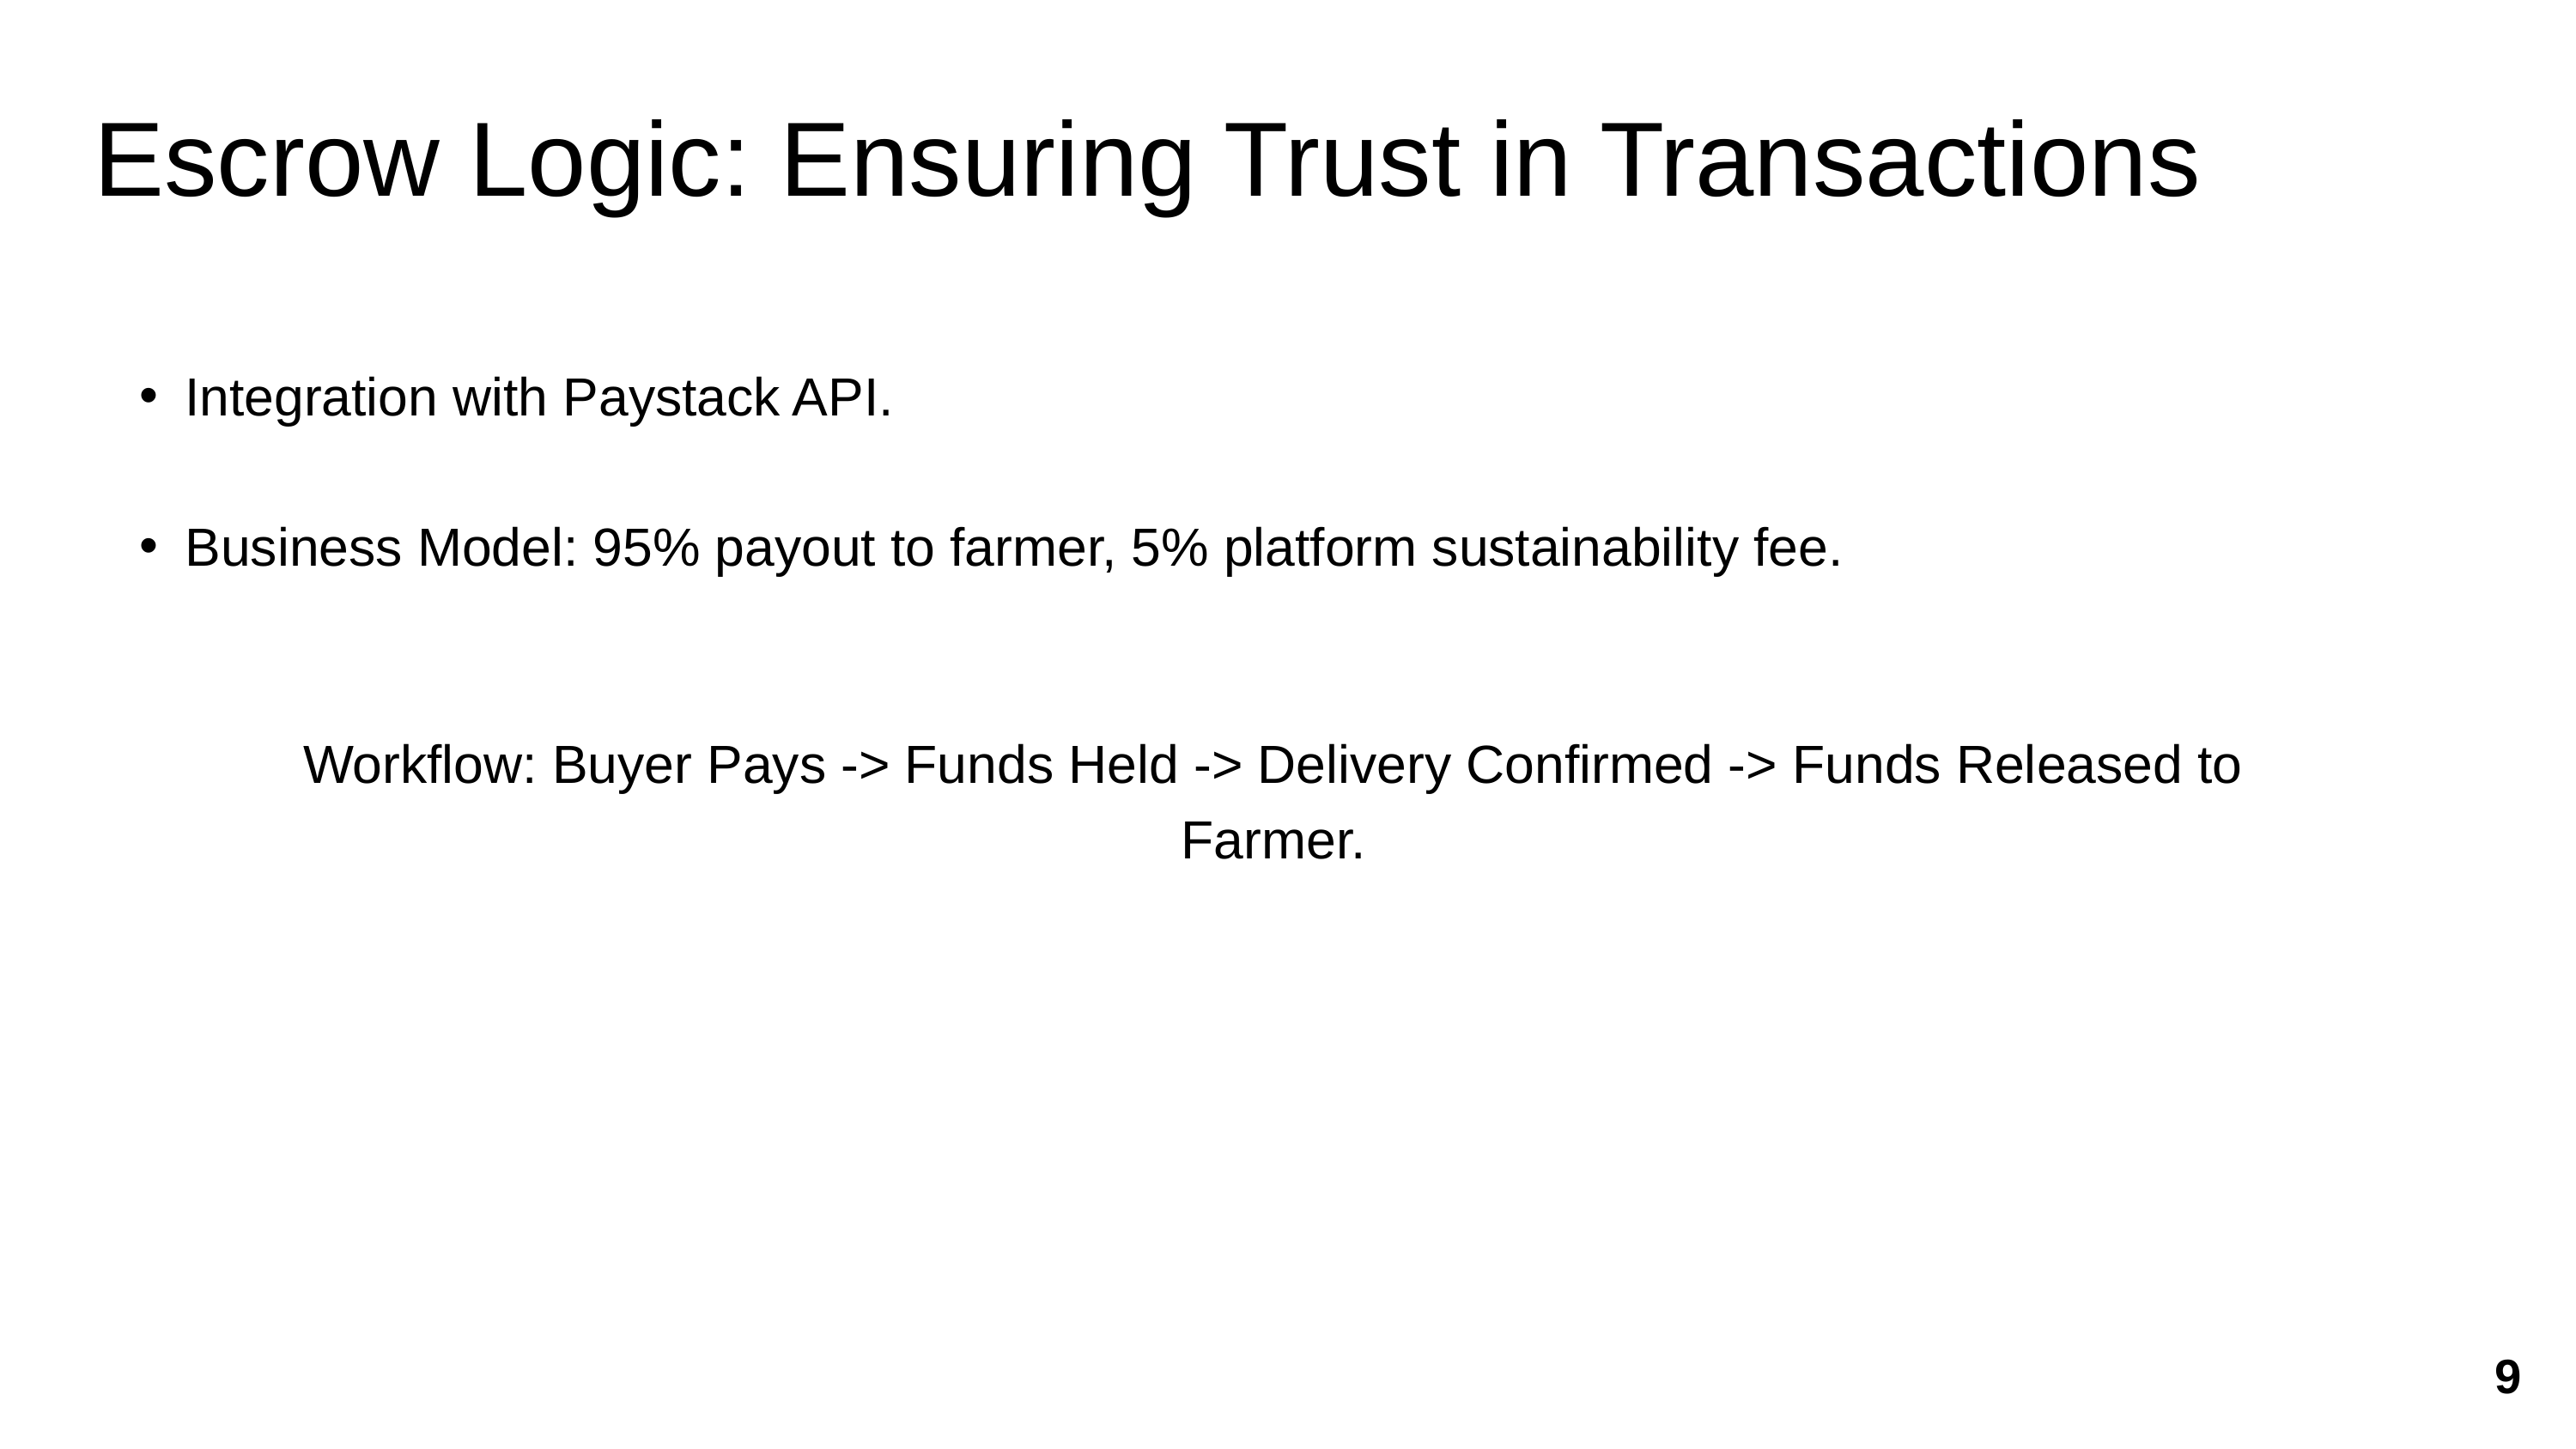

Escrow Logic: Ensuring Trust in Transactions
Integration with Paystack API.

Business Model: 95% payout to farmer, 5% platform sustainability fee.
Workflow: Buyer Pays -> Funds Held -> Delivery Confirmed -> Funds Released to Farmer.

9